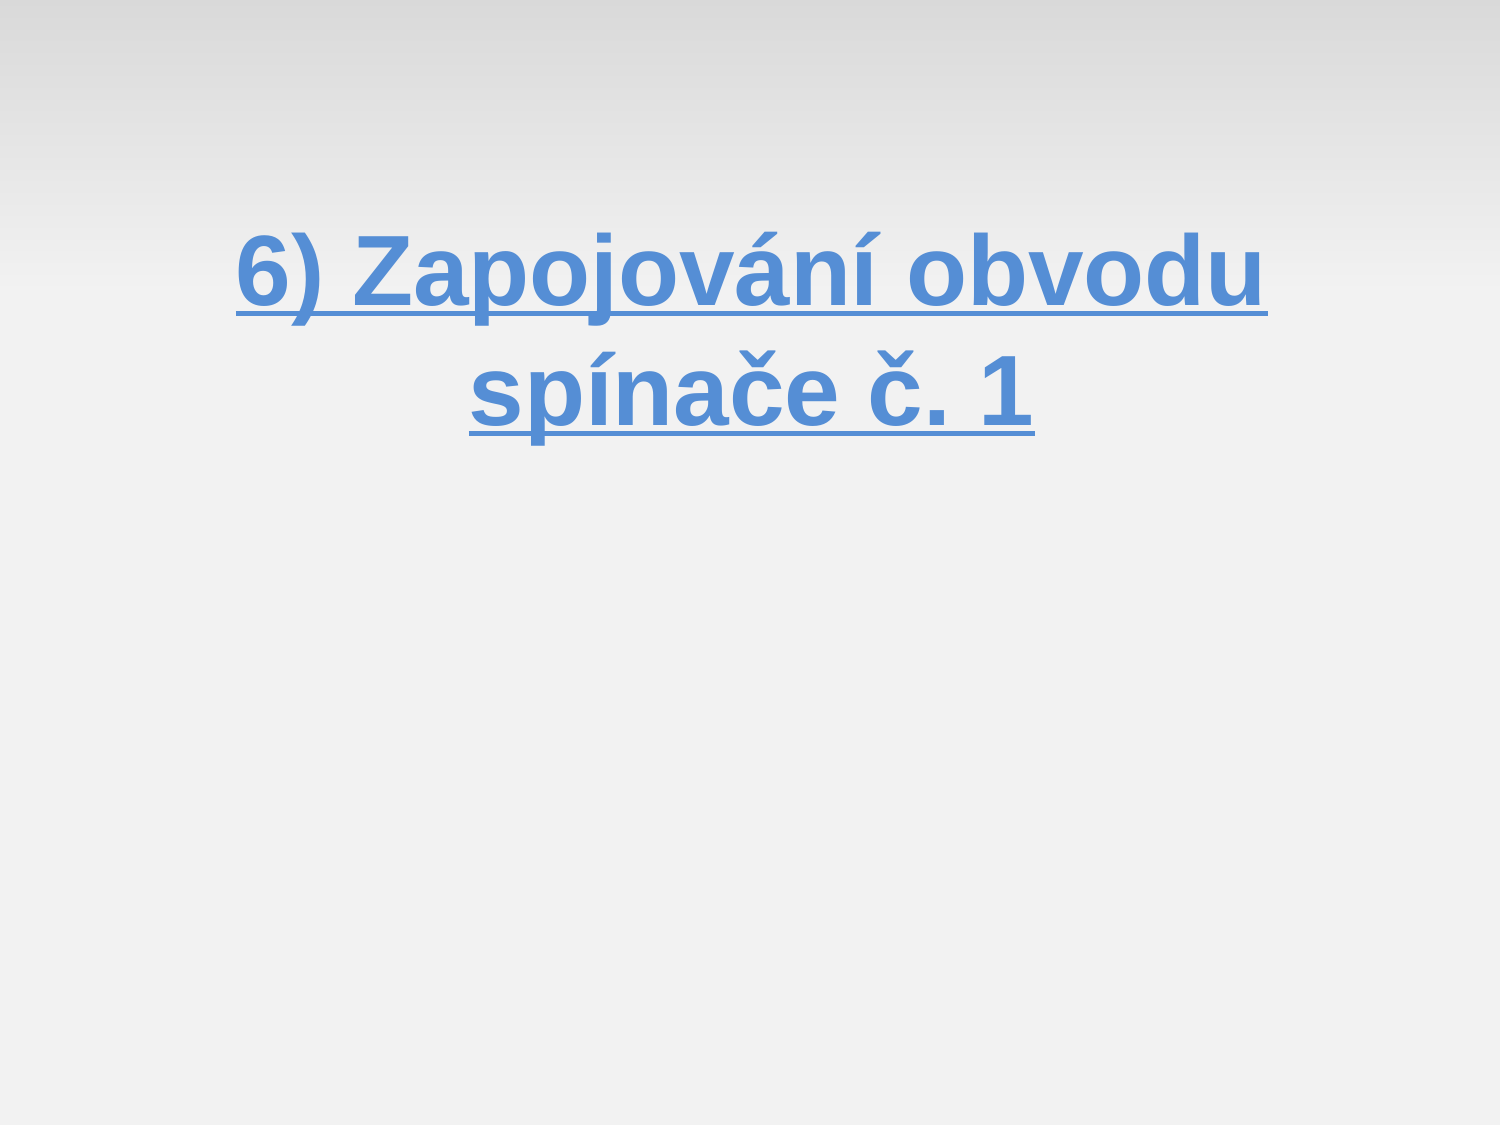

# 6) Zapojování obvodu spínače č. 1